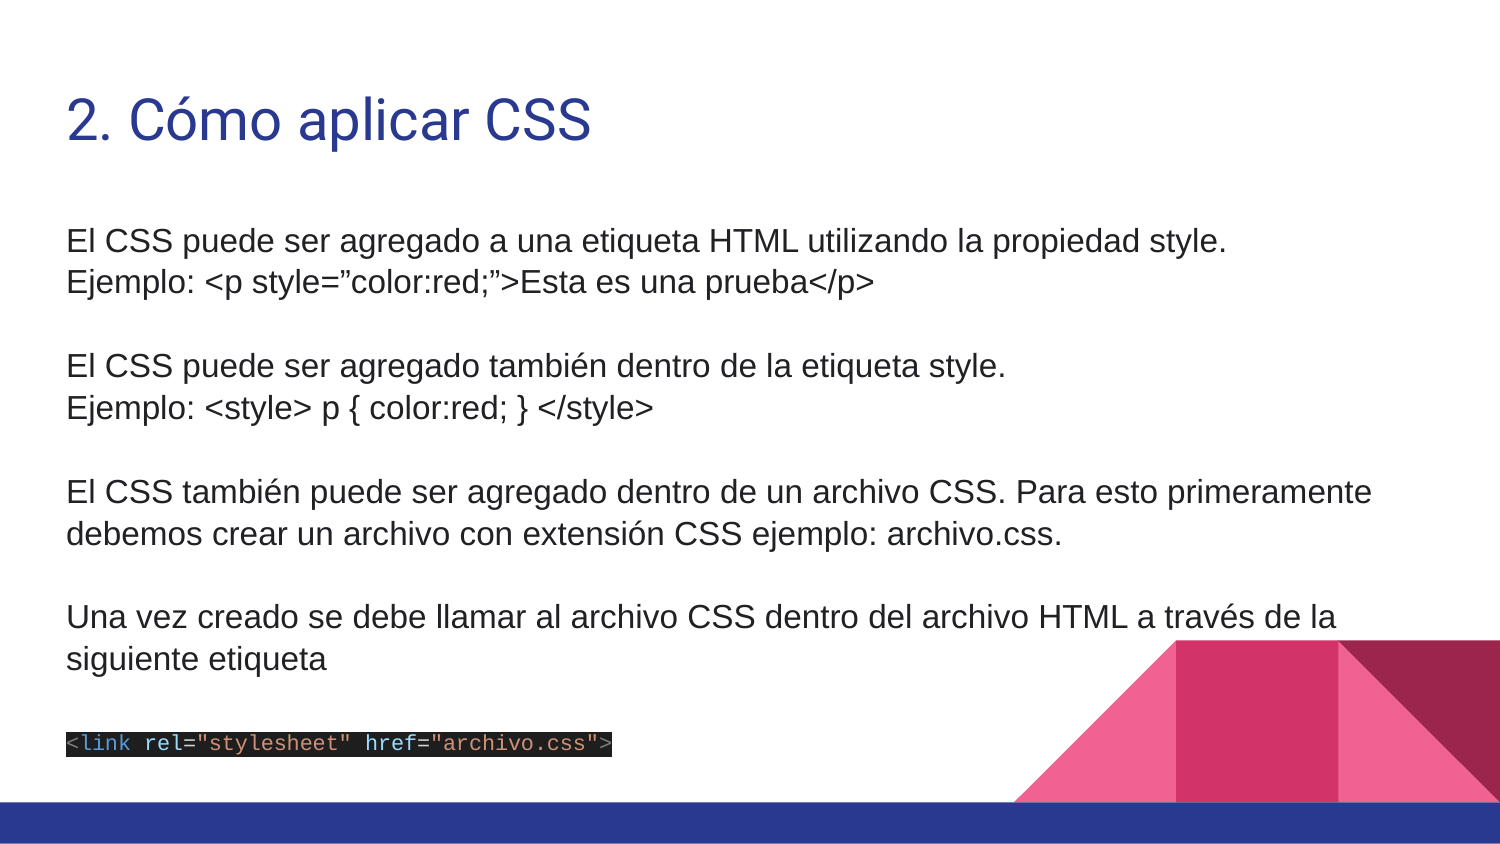

# 2. Cómo aplicar CSS
El CSS puede ser agregado a una etiqueta HTML utilizando la propiedad style.
Ejemplo: <p style=”color:red;”>Esta es una prueba</p>

El CSS puede ser agregado también dentro de la etiqueta style.
Ejemplo: <style> p { color:red; } </style>

El CSS también puede ser agregado dentro de un archivo CSS. Para esto primeramente debemos crear un archivo con extensión CSS ejemplo: archivo.css.

Una vez creado se debe llamar al archivo CSS dentro del archivo HTML a través de la siguiente etiqueta

<link rel="stylesheet" href="archivo.css">